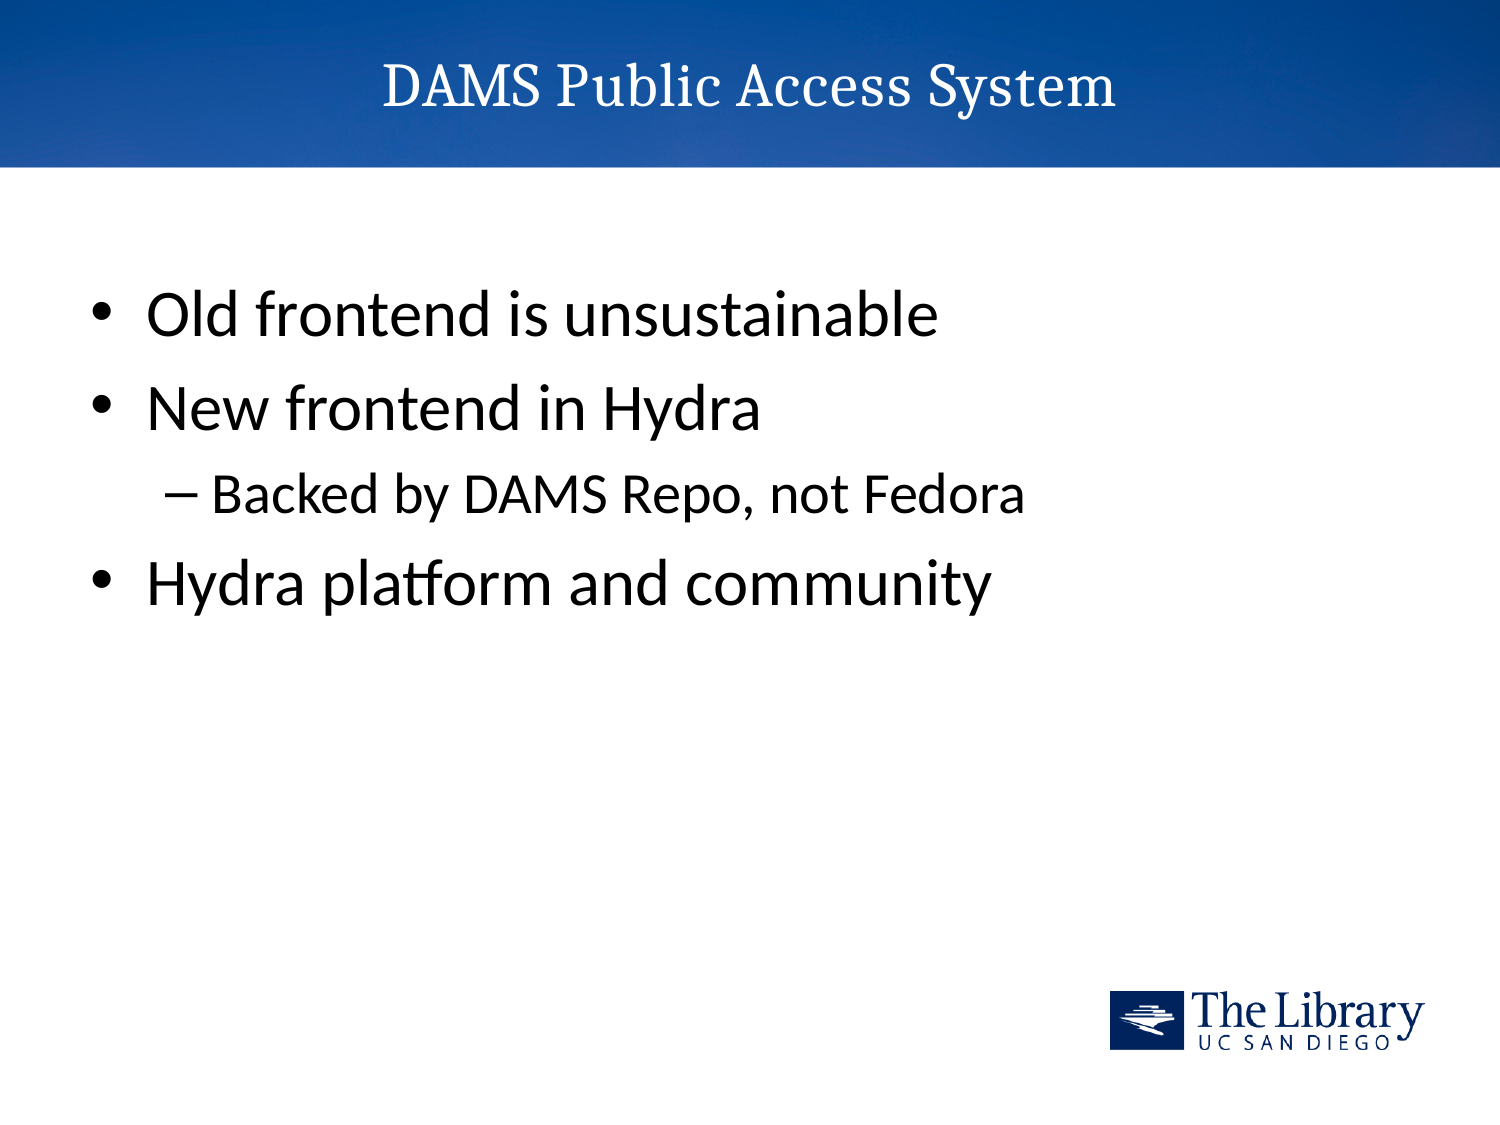

# DAMS Public Access System
Old frontend is unsustainable
New frontend in Hydra
Backed by DAMS Repo, not Fedora
Hydra platform and community